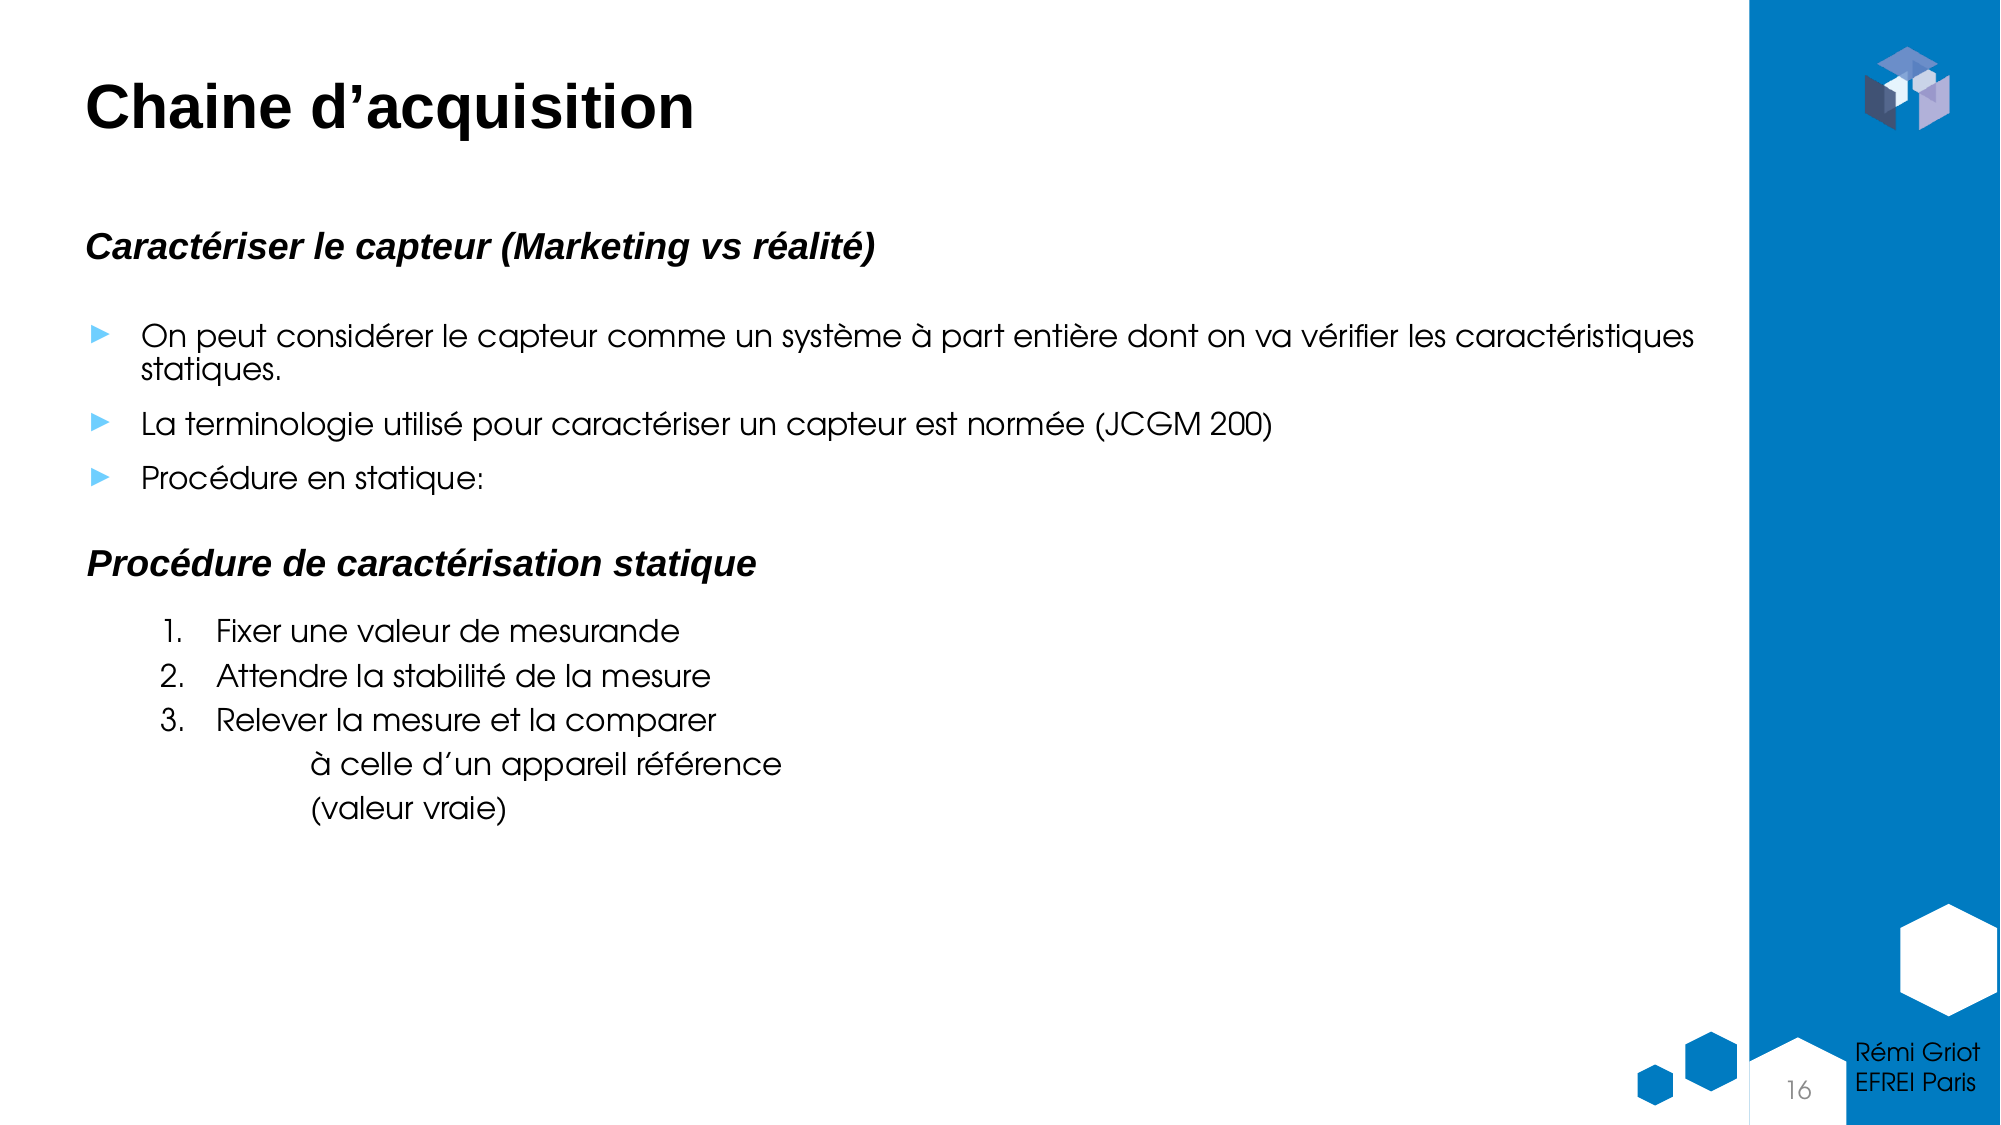

# Chaine d’acquisition
Caractériser le capteur (Marketing vs réalité)
On peut considérer le capteur comme un système à part entière dont on va vérifier les caractéristiques statiques.
La terminologie utilisé pour caractériser un capteur est normée (JCGM 200)
Procédure en statique:

Fixer une valeur de mesurande
Attendre la stabilité de la mesure
Relever la mesure et la comparer
	à celle d’un appareil référence
	(valeur vraie)
Procédure de caractérisation statique
16